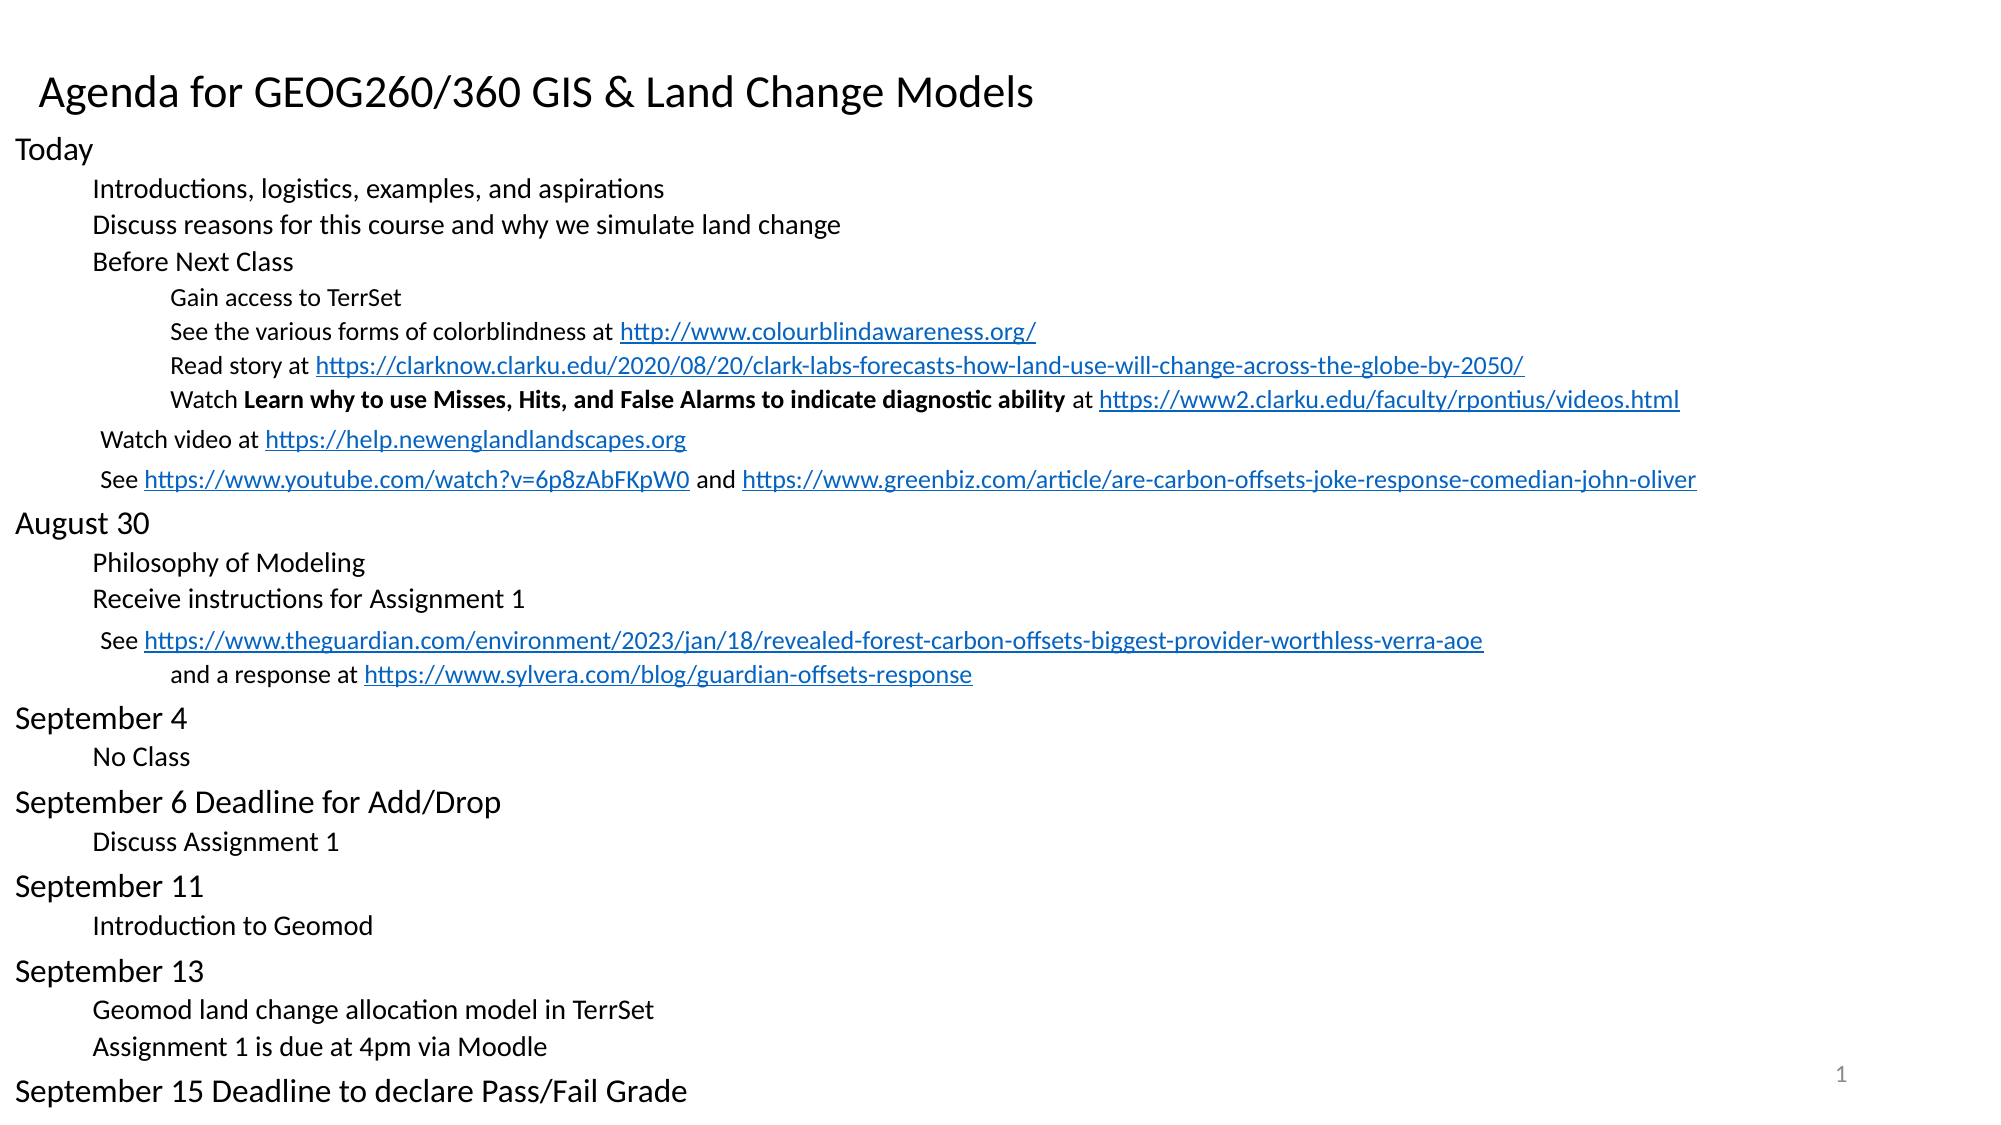

# Agenda for GEOG260/360 GIS & Land Change Models
Today
Introductions, logistics, examples, and aspirations
Discuss reasons for this course and why we simulate land change
Before Next Class
Gain access to TerrSet
See the various forms of colorblindness at http://www.colourblindawareness.org/
Read story at https://clarknow.clarku.edu/2020/08/20/clark-labs-forecasts-how-land-use-will-change-across-the-globe-by-2050/
Watch Learn why to use Misses, Hits, and False Alarms to indicate diagnostic ability at https://www2.clarku.edu/faculty/rpontius/videos.html
	Watch video at https://help.newenglandlandscapes.org
	See https://www.youtube.com/watch?v=6p8zAbFKpW0 and https://www.greenbiz.com/article/are-carbon-offsets-joke-response-comedian-john-oliver
August 30
Philosophy of Modeling
Receive instructions for Assignment 1
	See https://www.theguardian.com/environment/2023/jan/18/revealed-forest-carbon-offsets-biggest-provider-worthless-verra-aoe
and a response at https://www.sylvera.com/blog/guardian-offsets-response
September 4
No Class
September 6 Deadline for Add/Drop
Discuss Assignment 1
September 11
Introduction to Geomod
September 13
Geomod land change allocation model in TerrSet
Assignment 1 is due at 4pm via Moodle
September 15 Deadline to declare Pass/Fail Grade
1